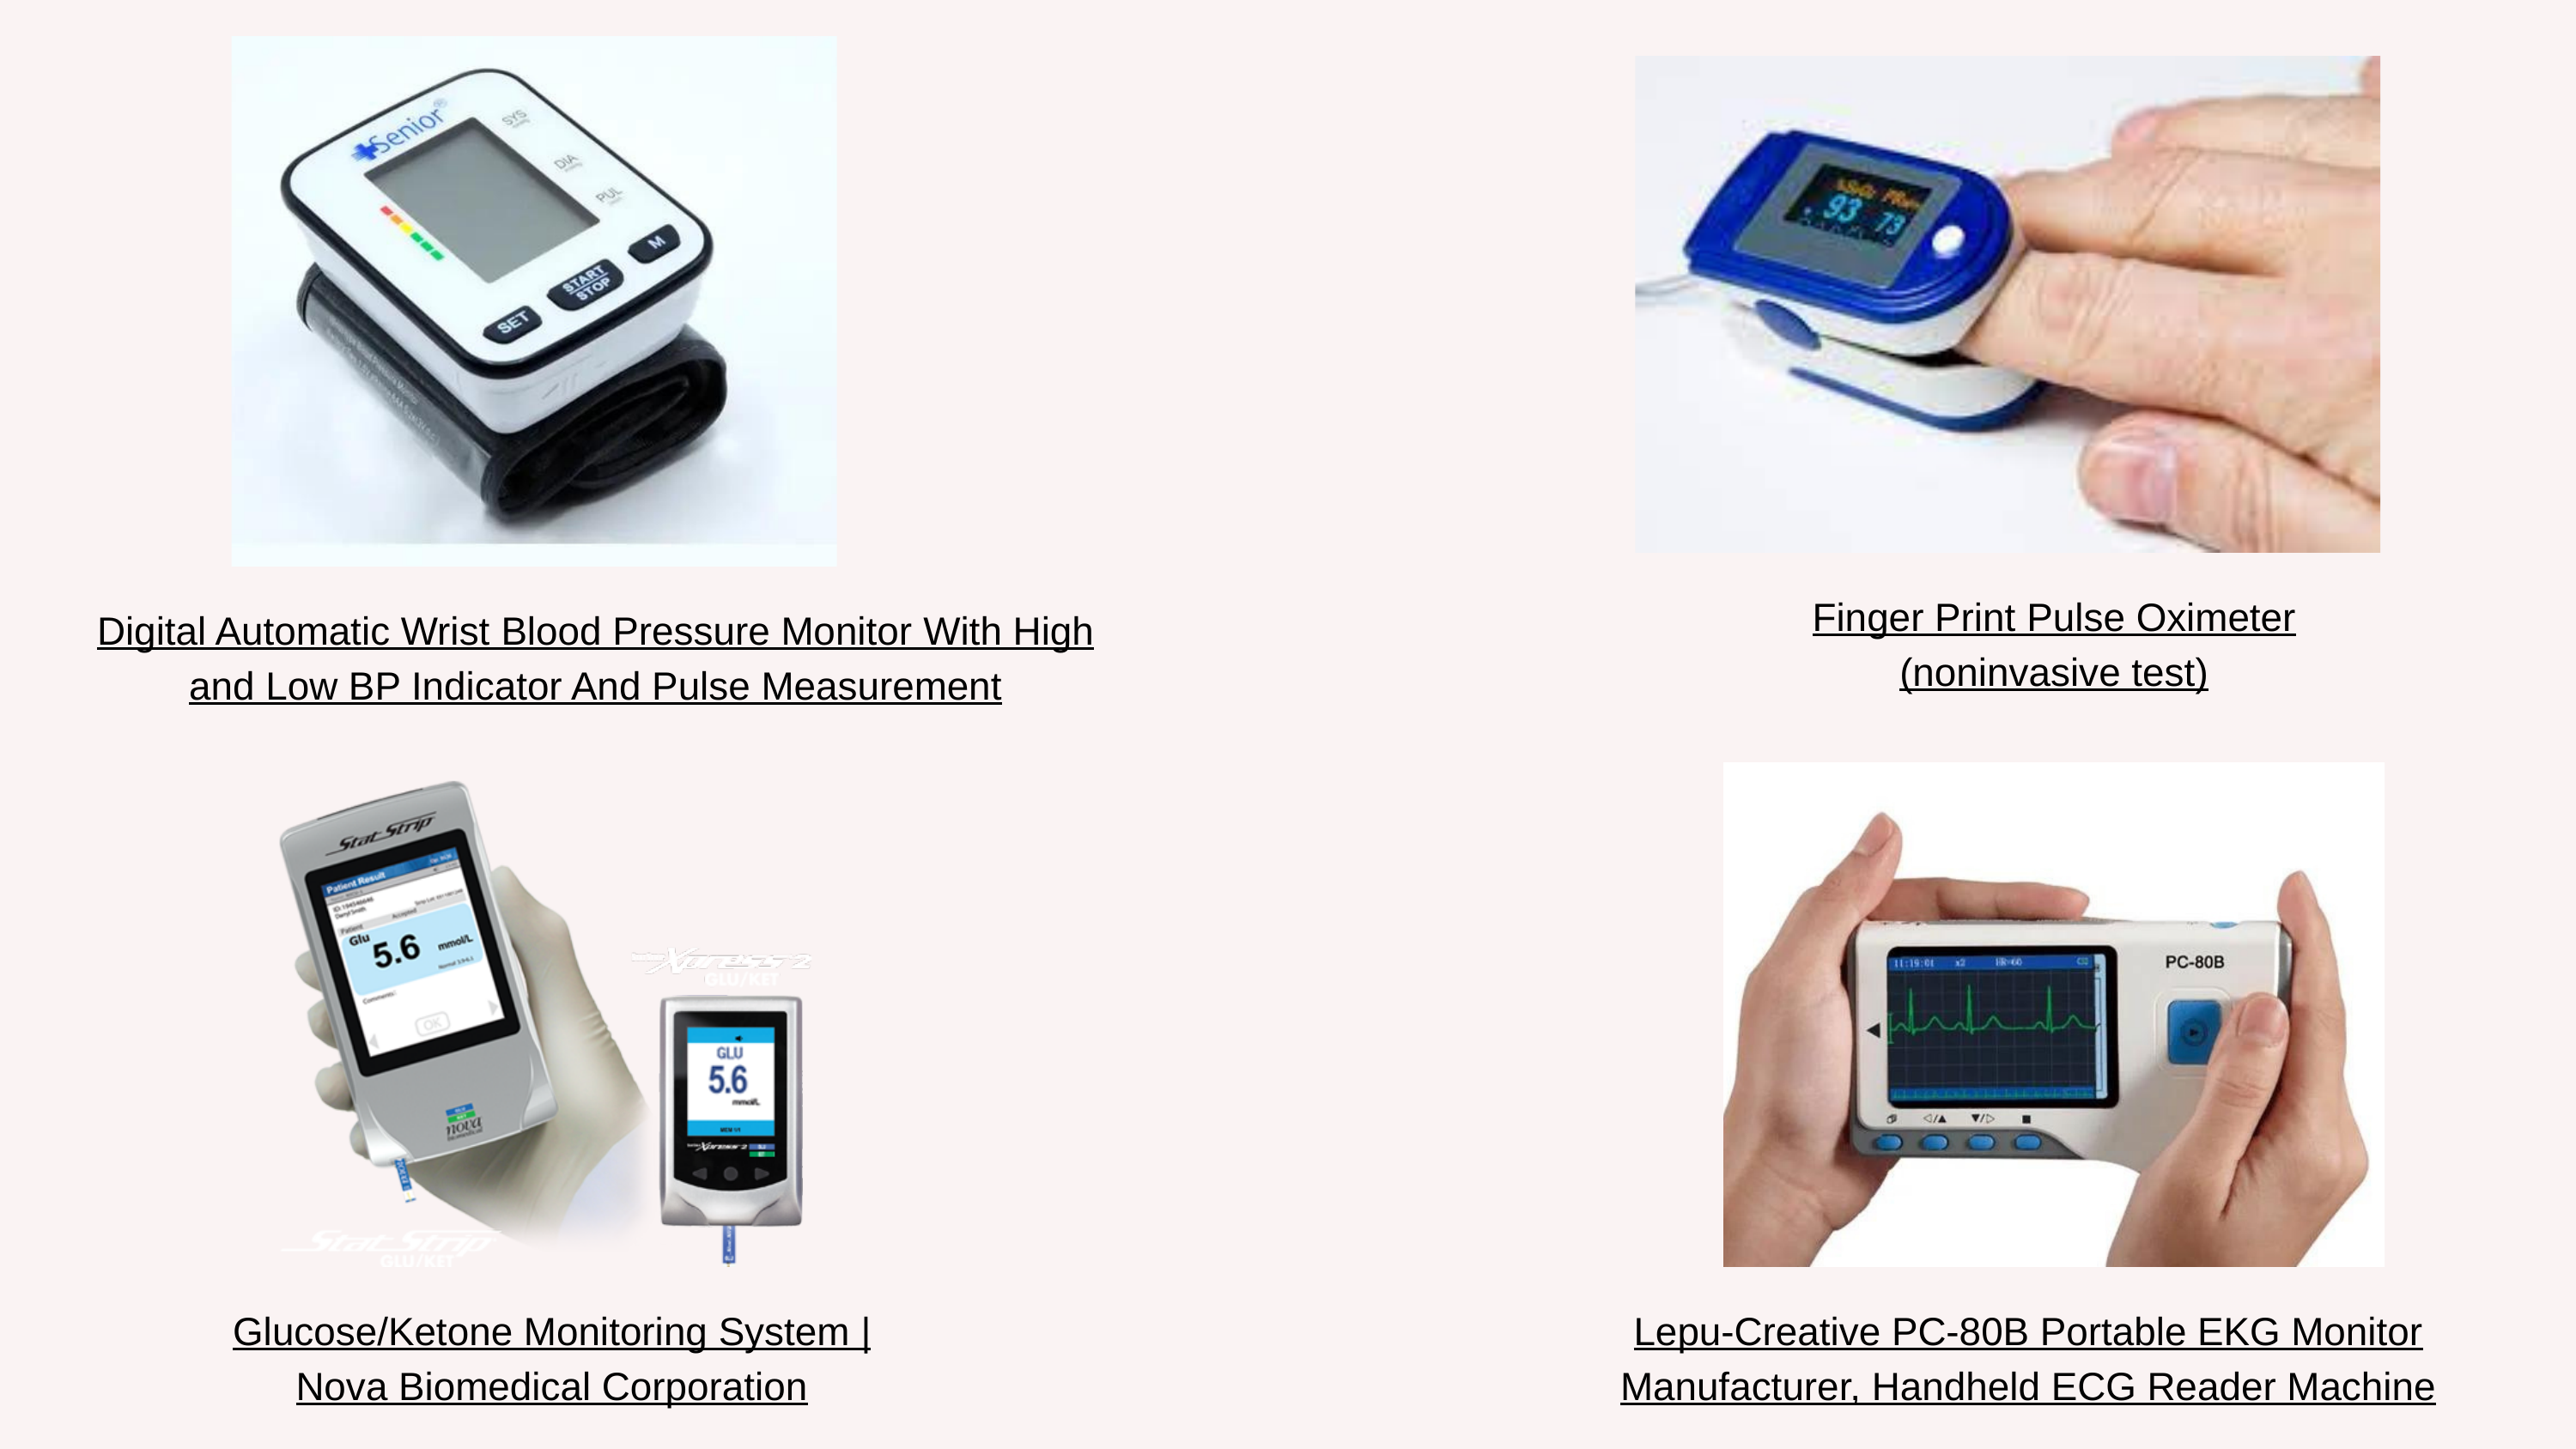

Finger Print Pulse Oximeter (noninvasive test)
Digital Automatic Wrist Blood Pressure Monitor With High and Low BP Indicator And Pulse Measurement

Glucose/Ketone Monitoring System | Nova Biomedical Corporation
Lepu-Creative PC-80B Portable EKG Monitor Manufacturer, Handheld ECG Reader Machine